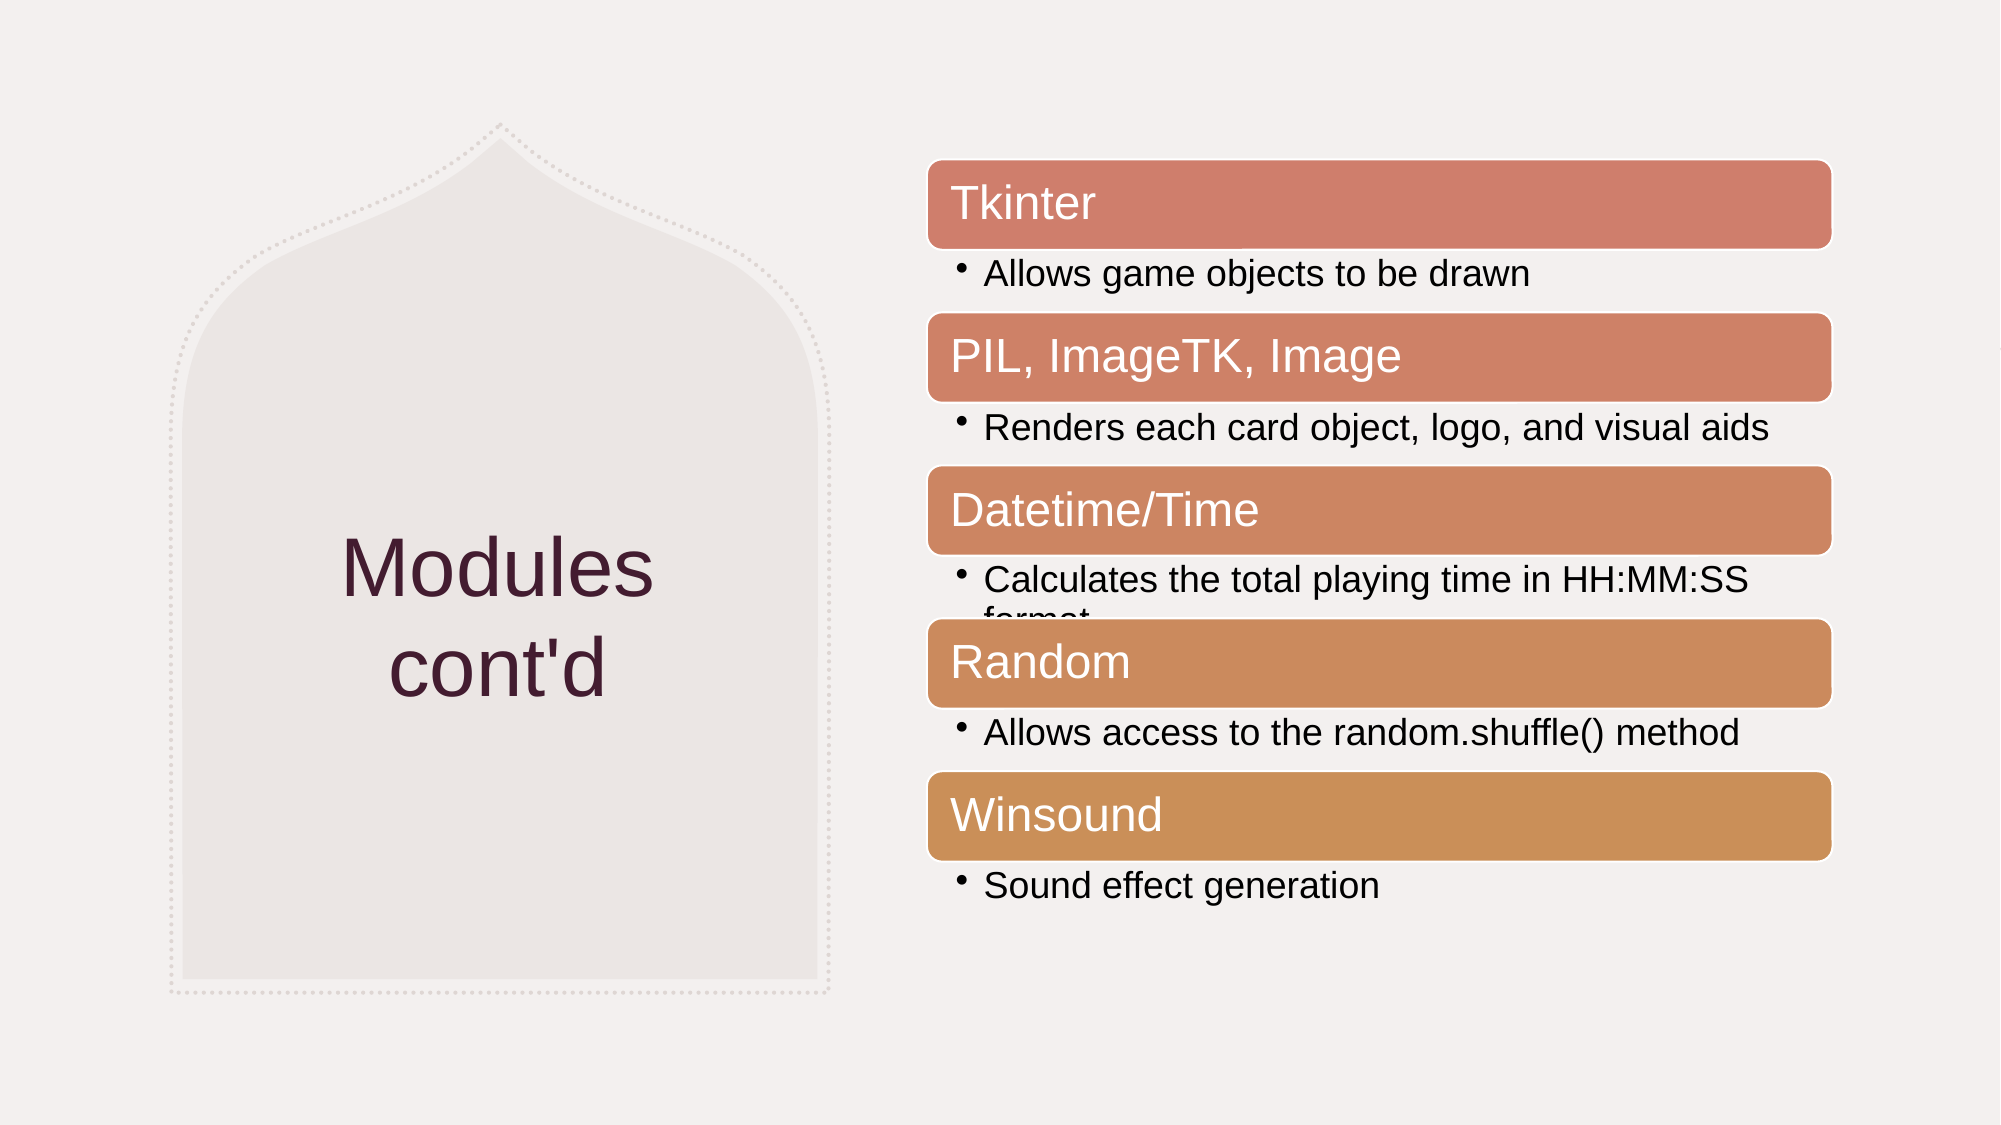

Tkinter
Allows game objects to be drawn
PIL, ImageTK, Image
Renders each card object, logo, and visual aids
Datetime/Time
Calculates the total playing time in HH:MM:SS format
Random
Allows access to the random.shuffle() method
Winsound
Sound effect generation

# Modules cont'd